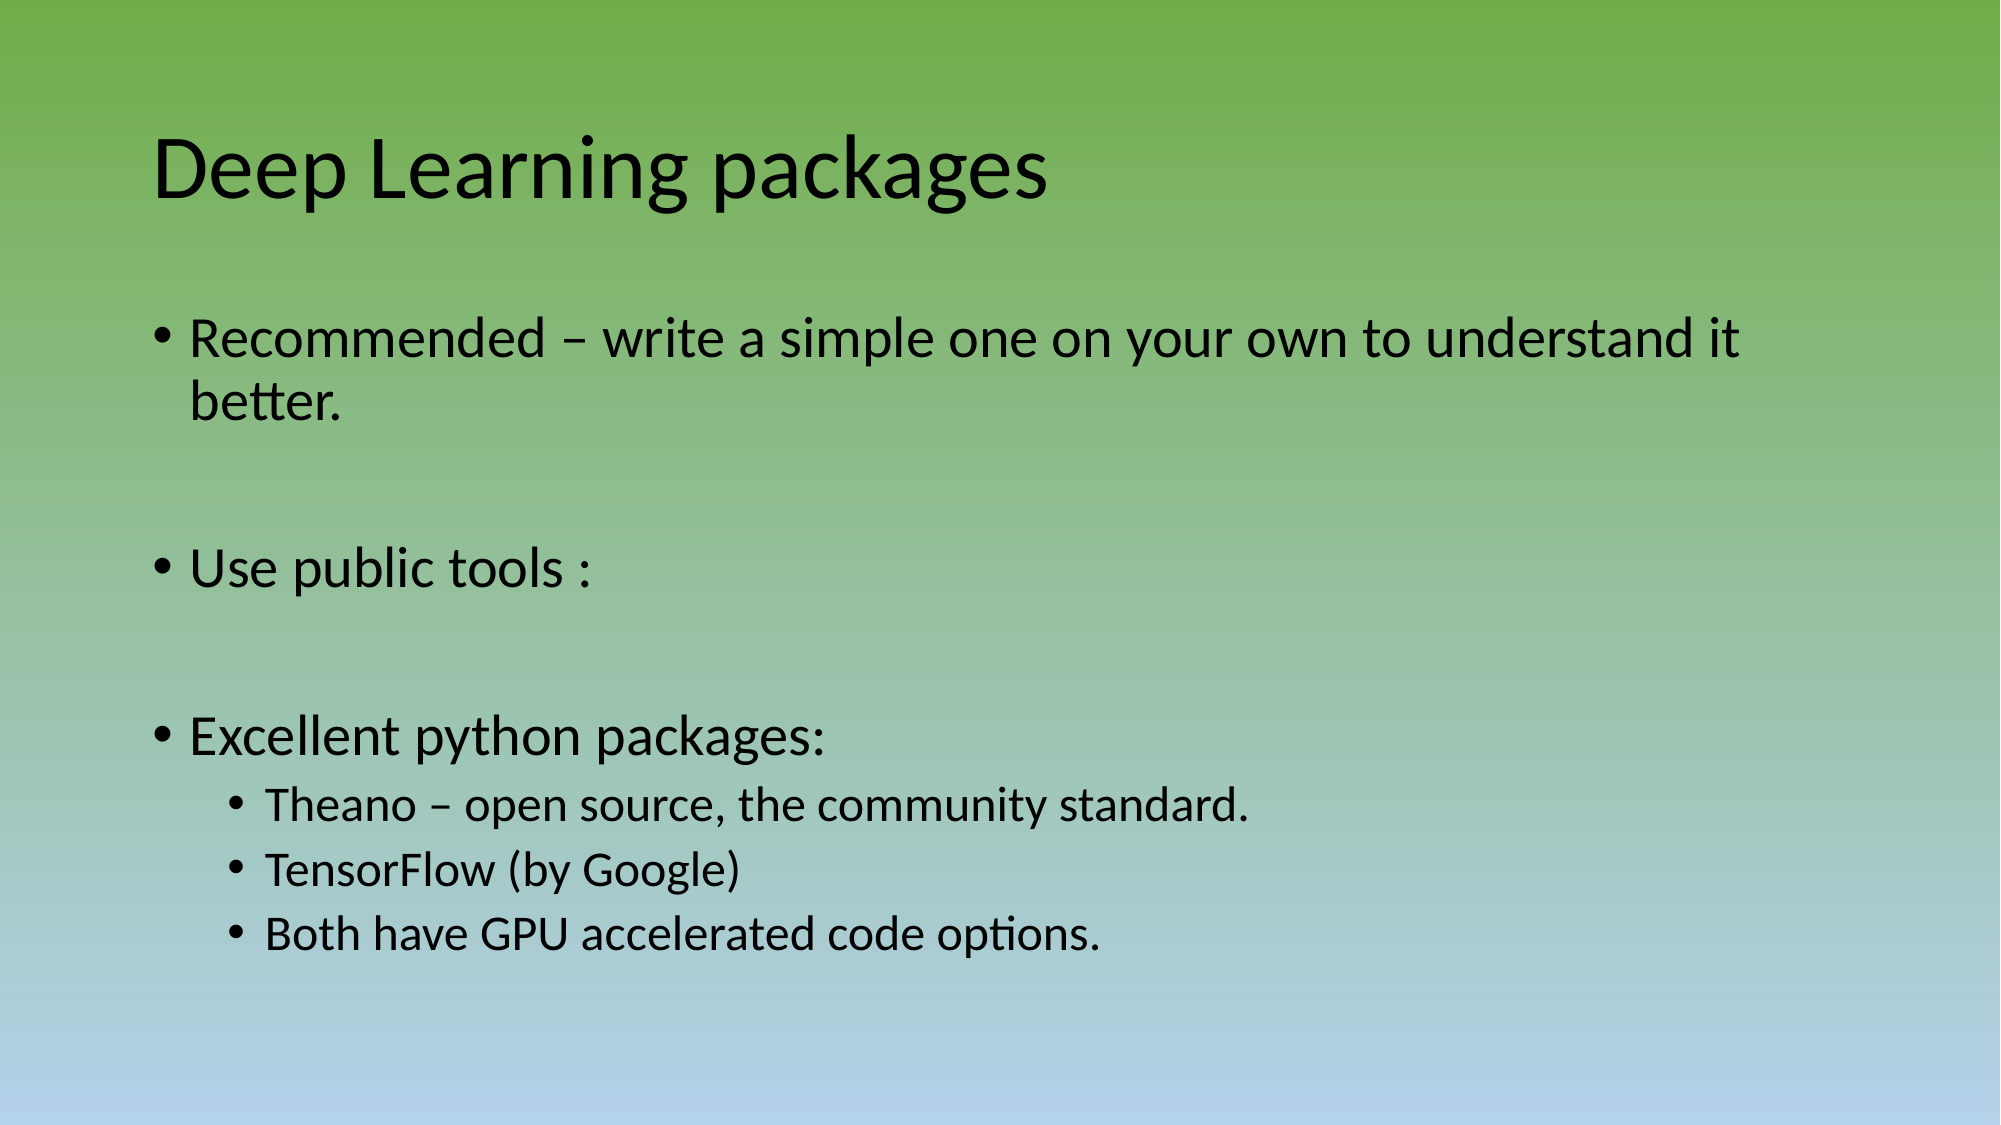

# Deep Learning packages
Recommended – write a simple one on your own to understand it better.

Use public tools :

Excellent python packages:
Theano – open source, the community standard.
TensorFlow (by Google)
Both have GPU accelerated code options.